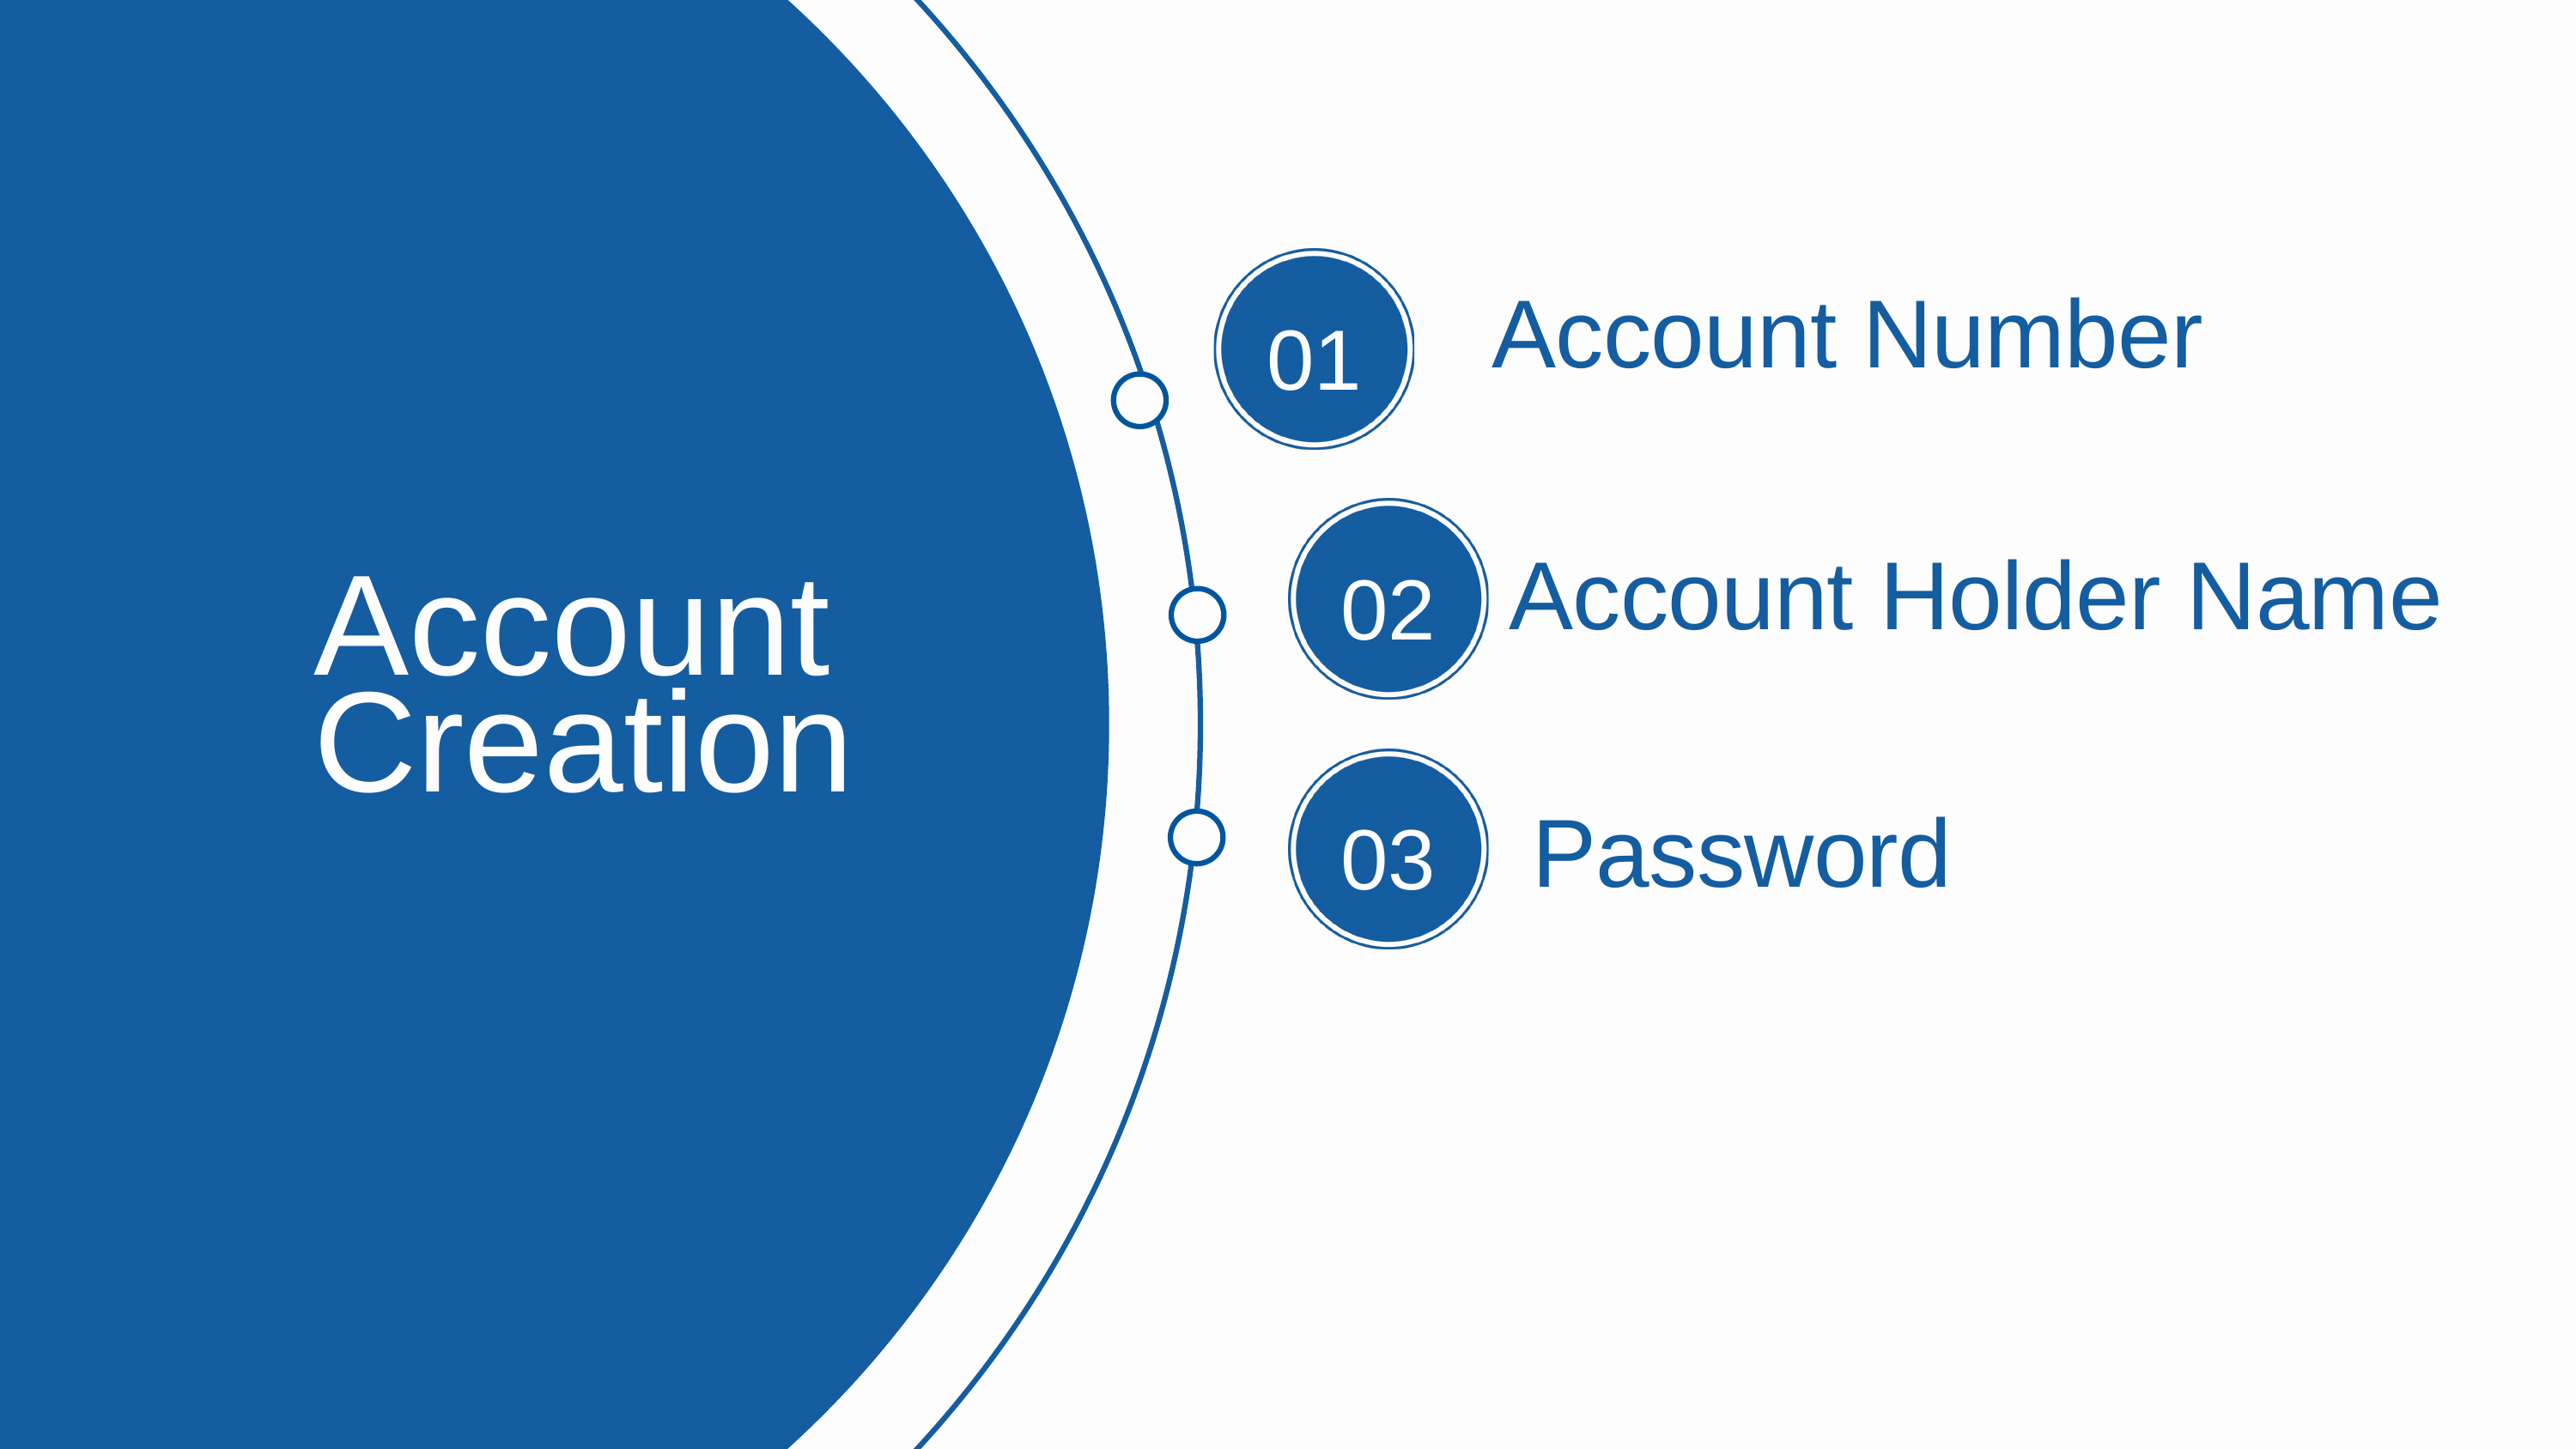

01
Account Number

02
Account Holder Name
Account
Creation

03
Password